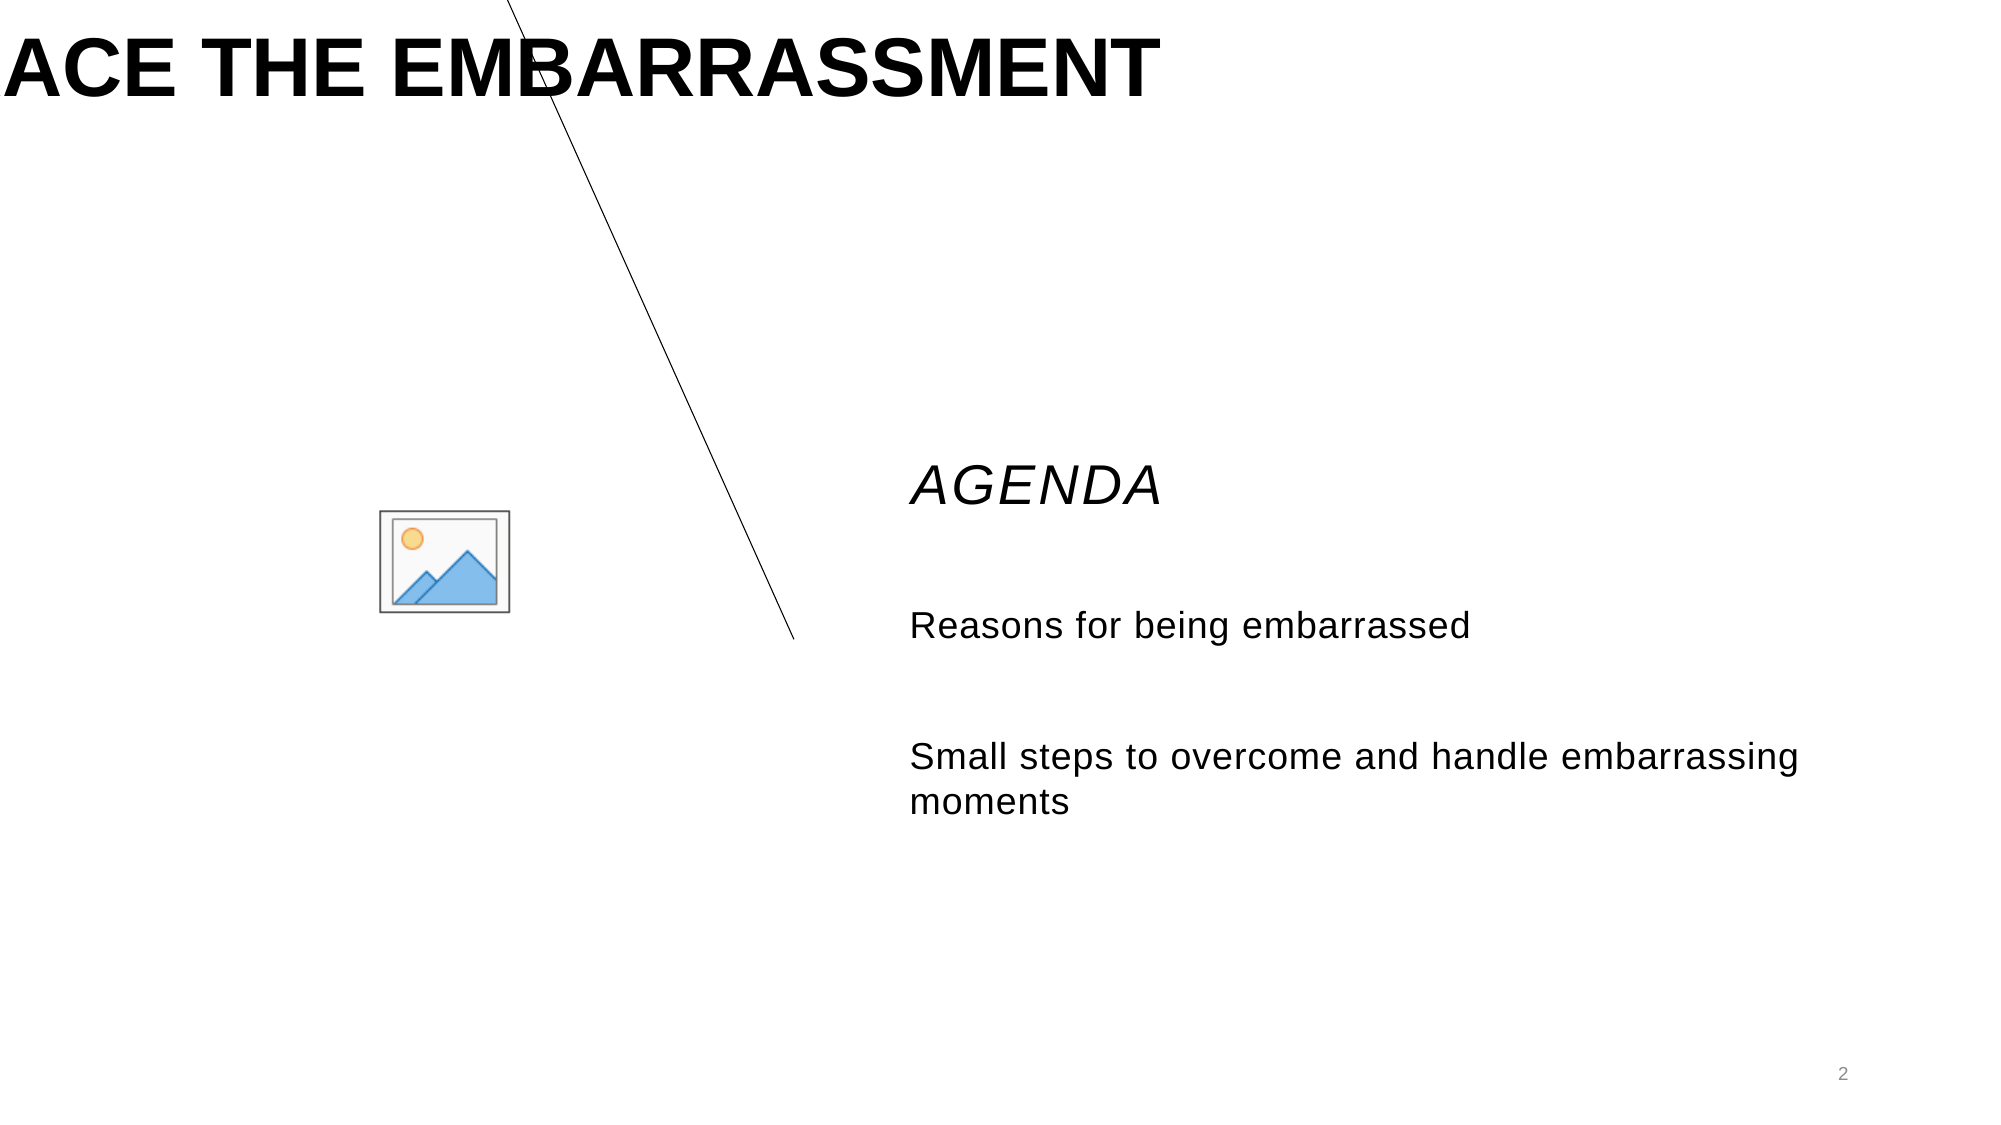

EMBRACE THE EMBARRASSMENT
# AGENDA
Reasons for being embarrassed

Small steps to overcome and handle embarrassing moments
2